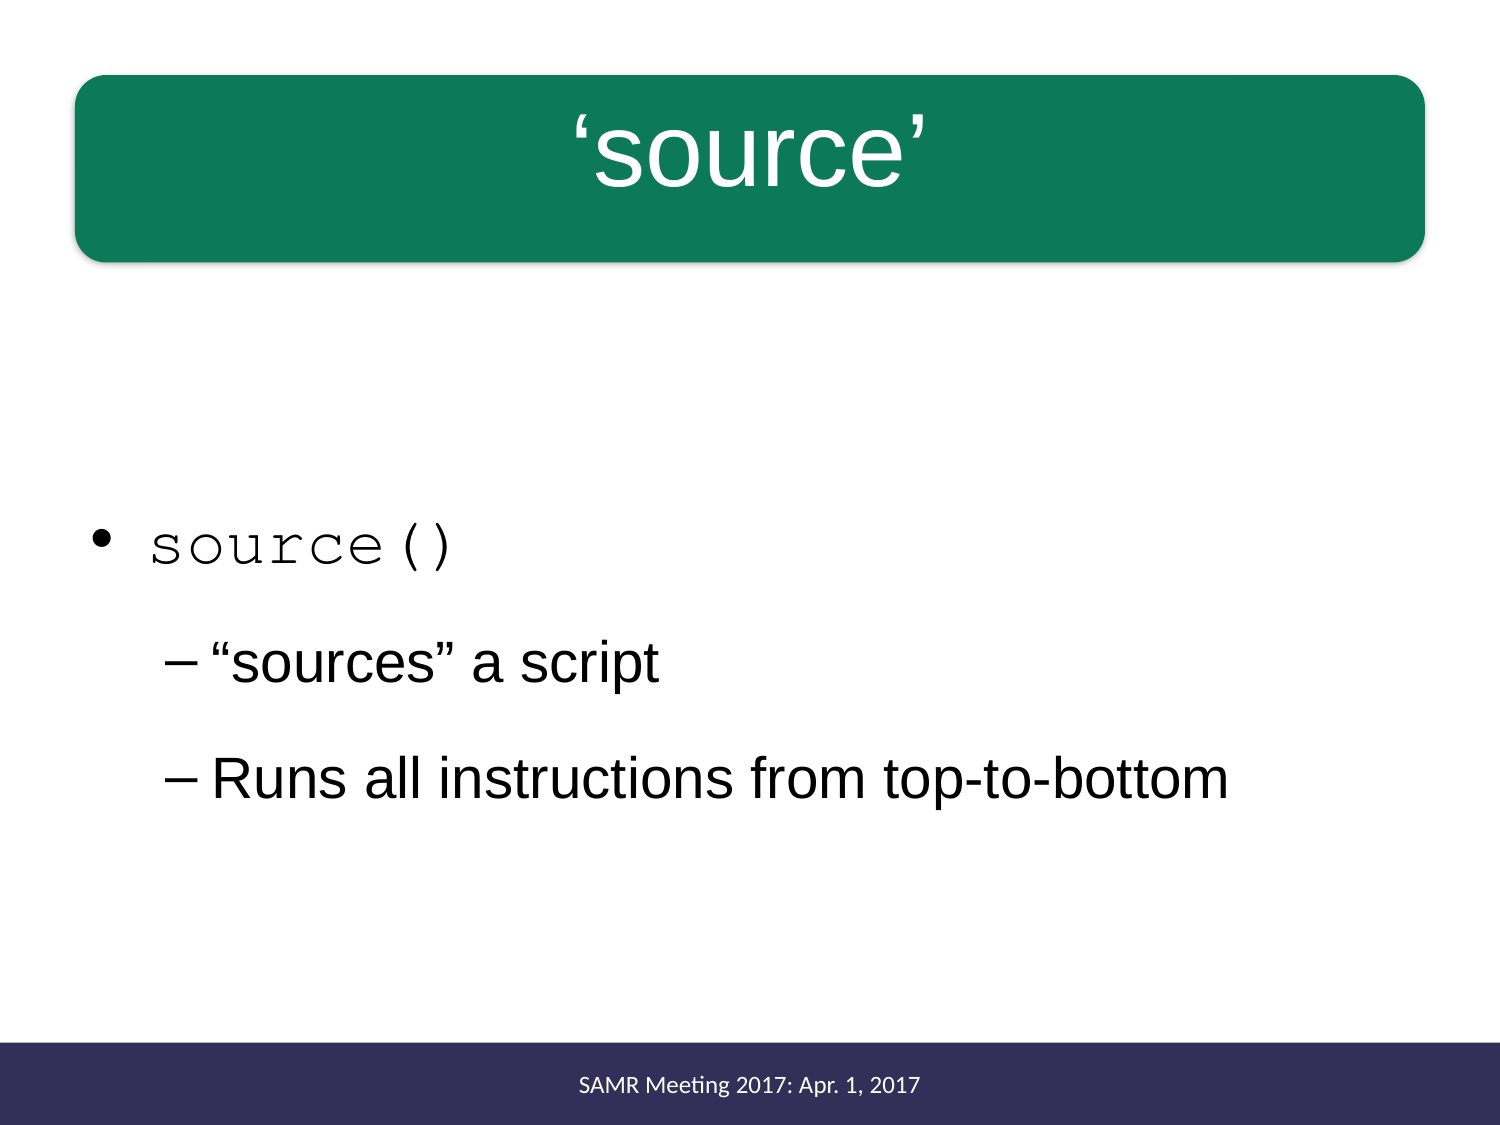

# ‘source’
source()
“sources” a script
Runs all instructions from top-to-bottom